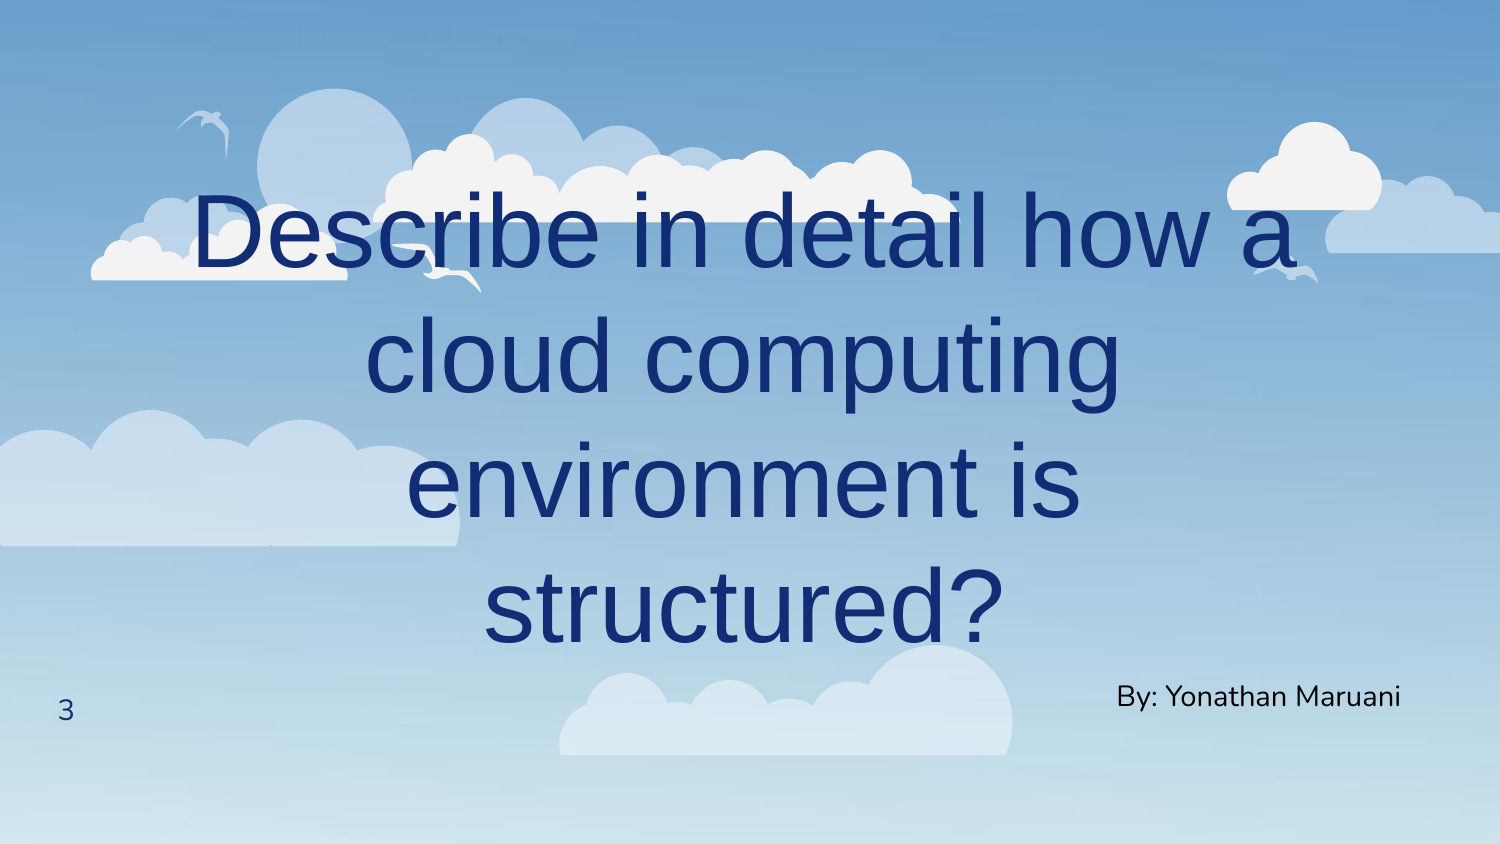

# Describe in detail how a cloud computing environment is structured?
3
By: Yonathan Maruani